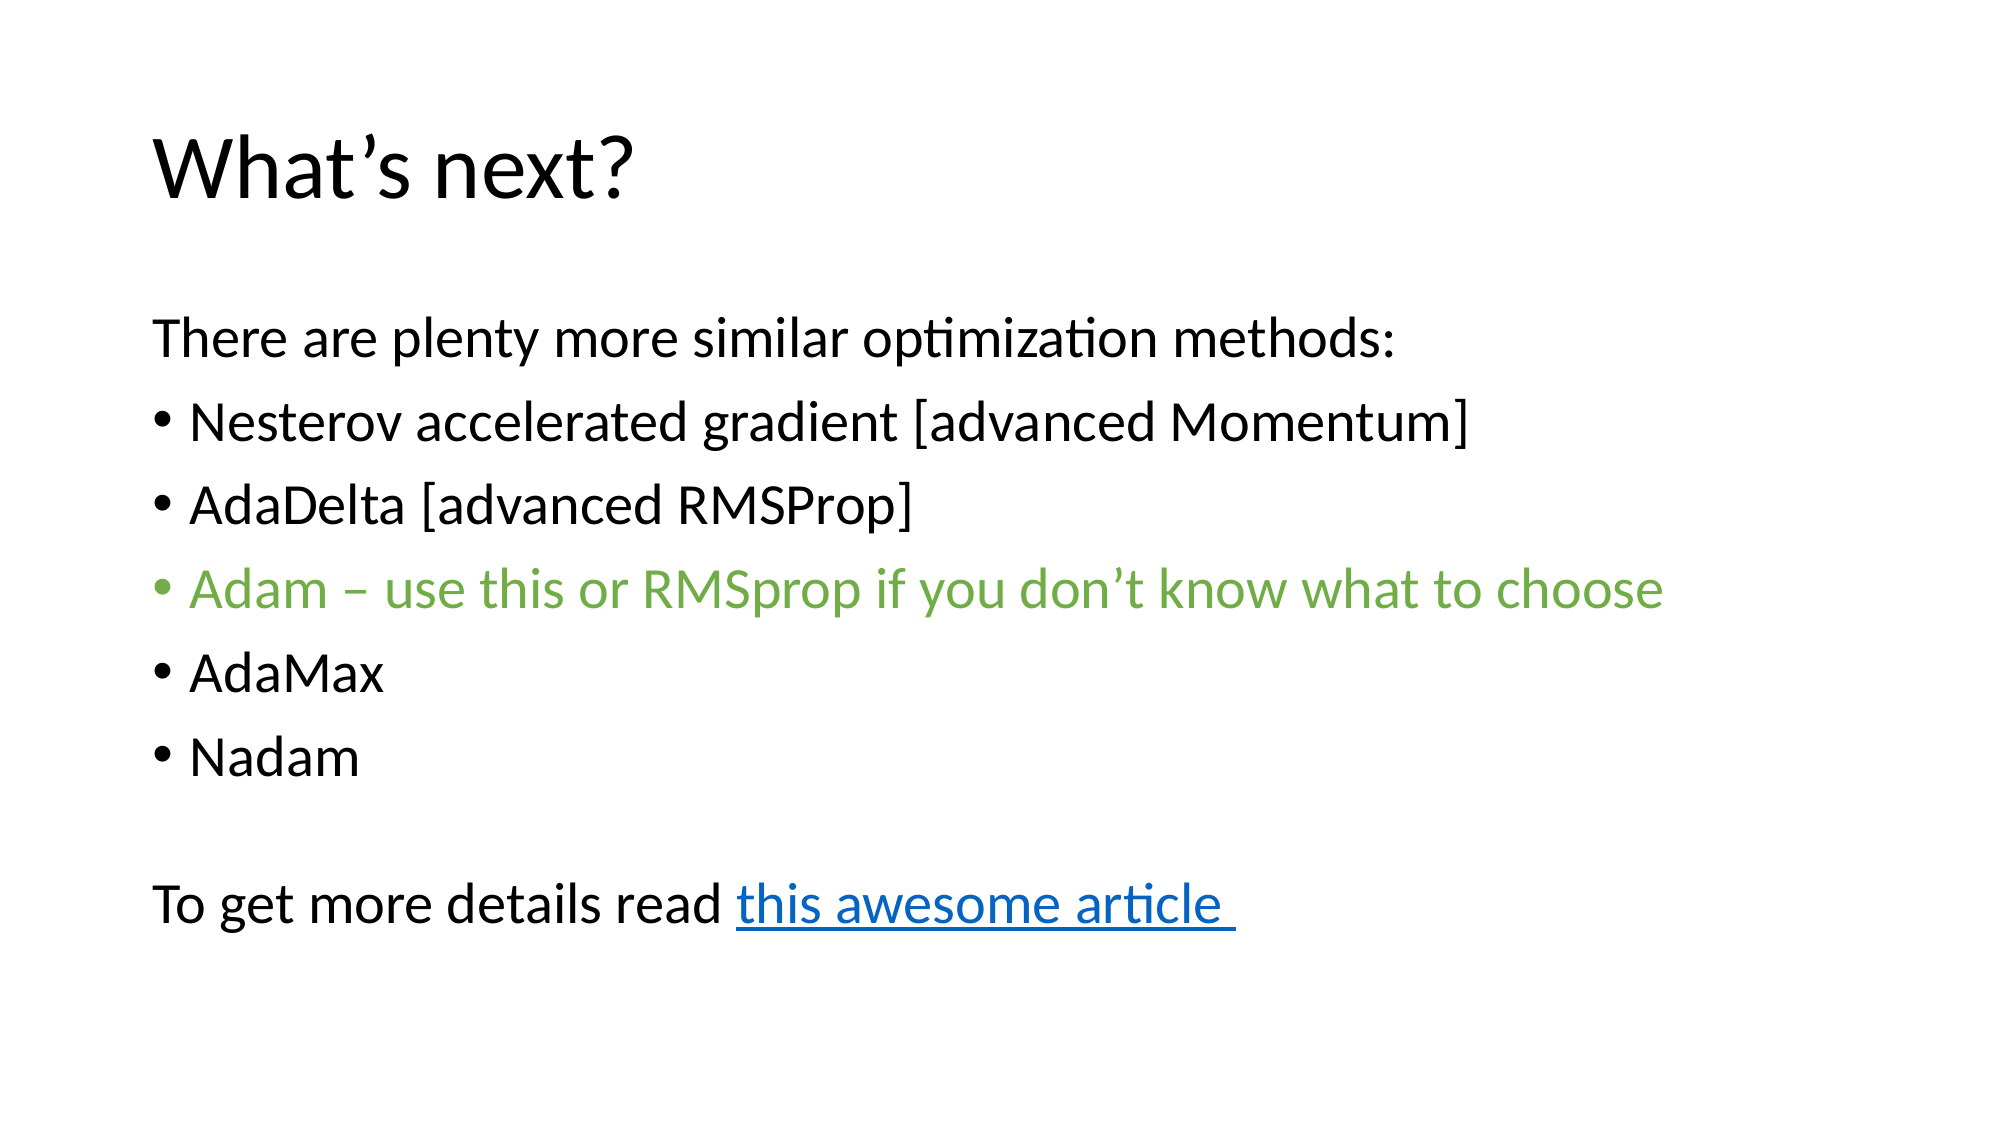

# What’s next?
There are plenty more similar optimization methods:
Nesterov accelerated gradient [advanced Momentum]
AdaDelta [advanced RMSProp]
Adam – use this or RMSprop if you don’t know what to choose
AdaMax
Nadam
To get more details read this awesome article